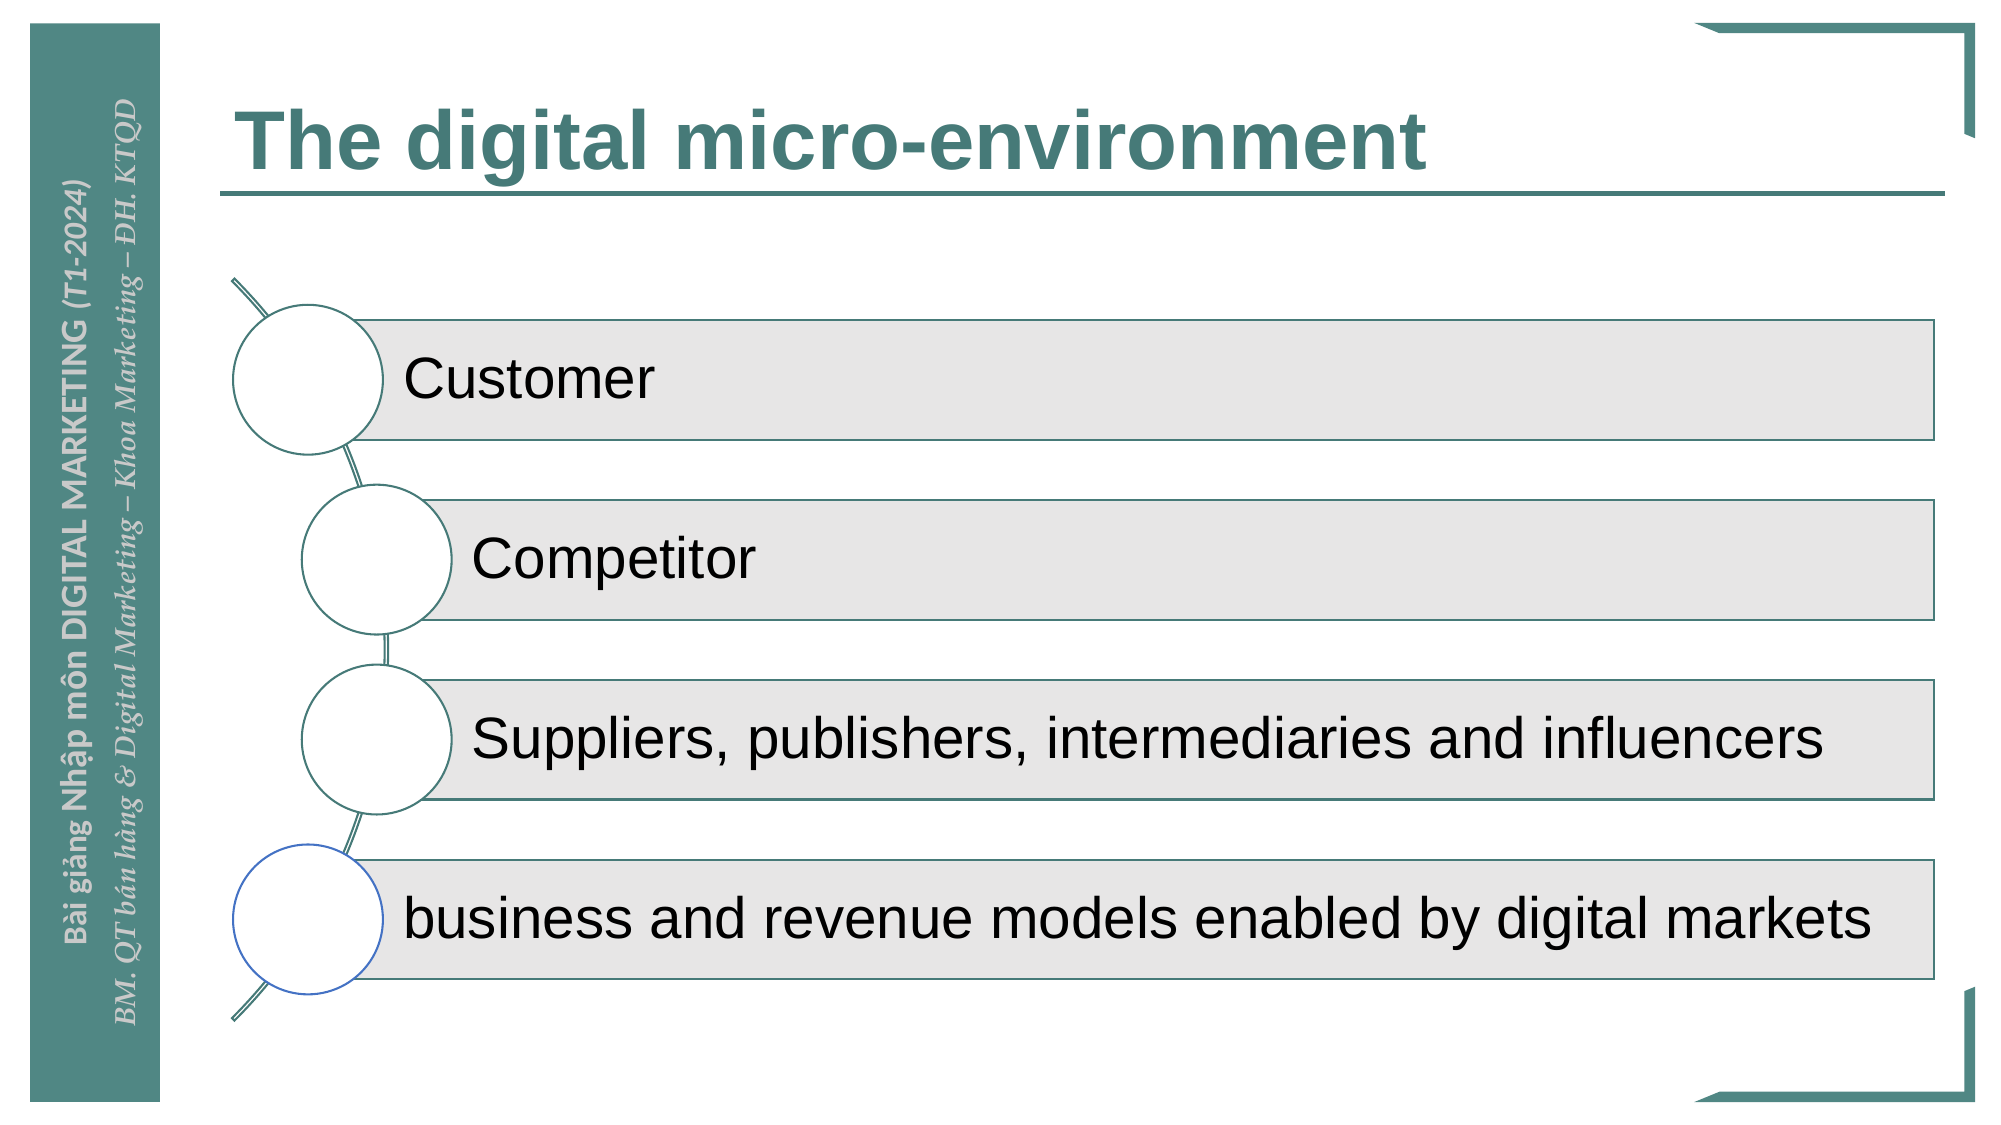

# The digital micro-environment
Customer
Competitor
Suppliers, publishers, intermediaries and influencers
business and revenue models enabled by digital markets